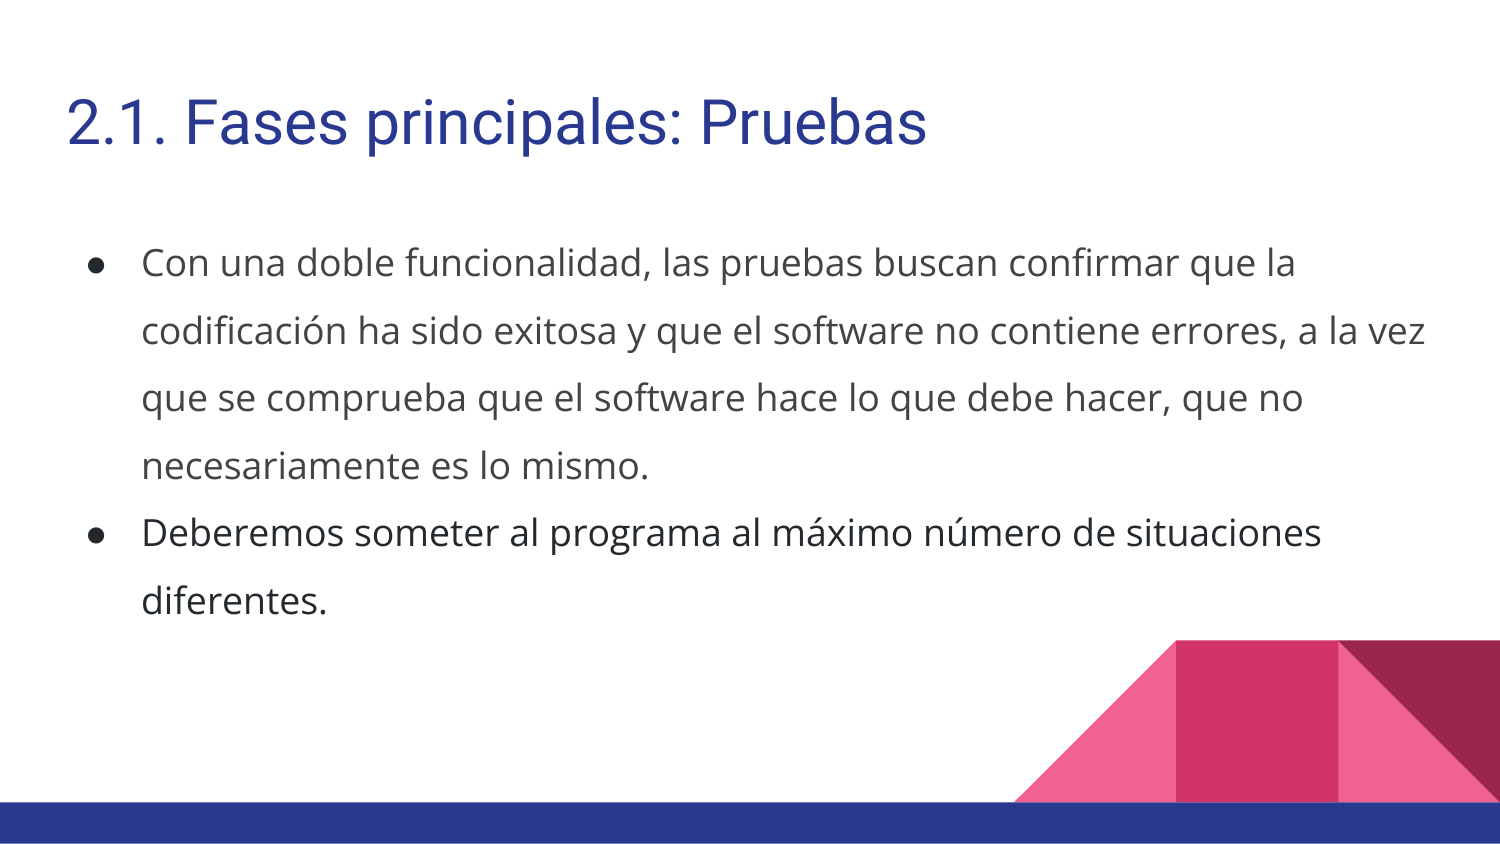

# 2.1. Fases principales: Pruebas

Con una doble funcionalidad, las pruebas buscan confirmar que la codificación ha sido exitosa y que el software no contiene errores, a la vez que se comprueba que el software hace lo que debe hacer, que no necesariamente es lo mismo.
Deberemos someter al programa al máximo número de situaciones diferentes.